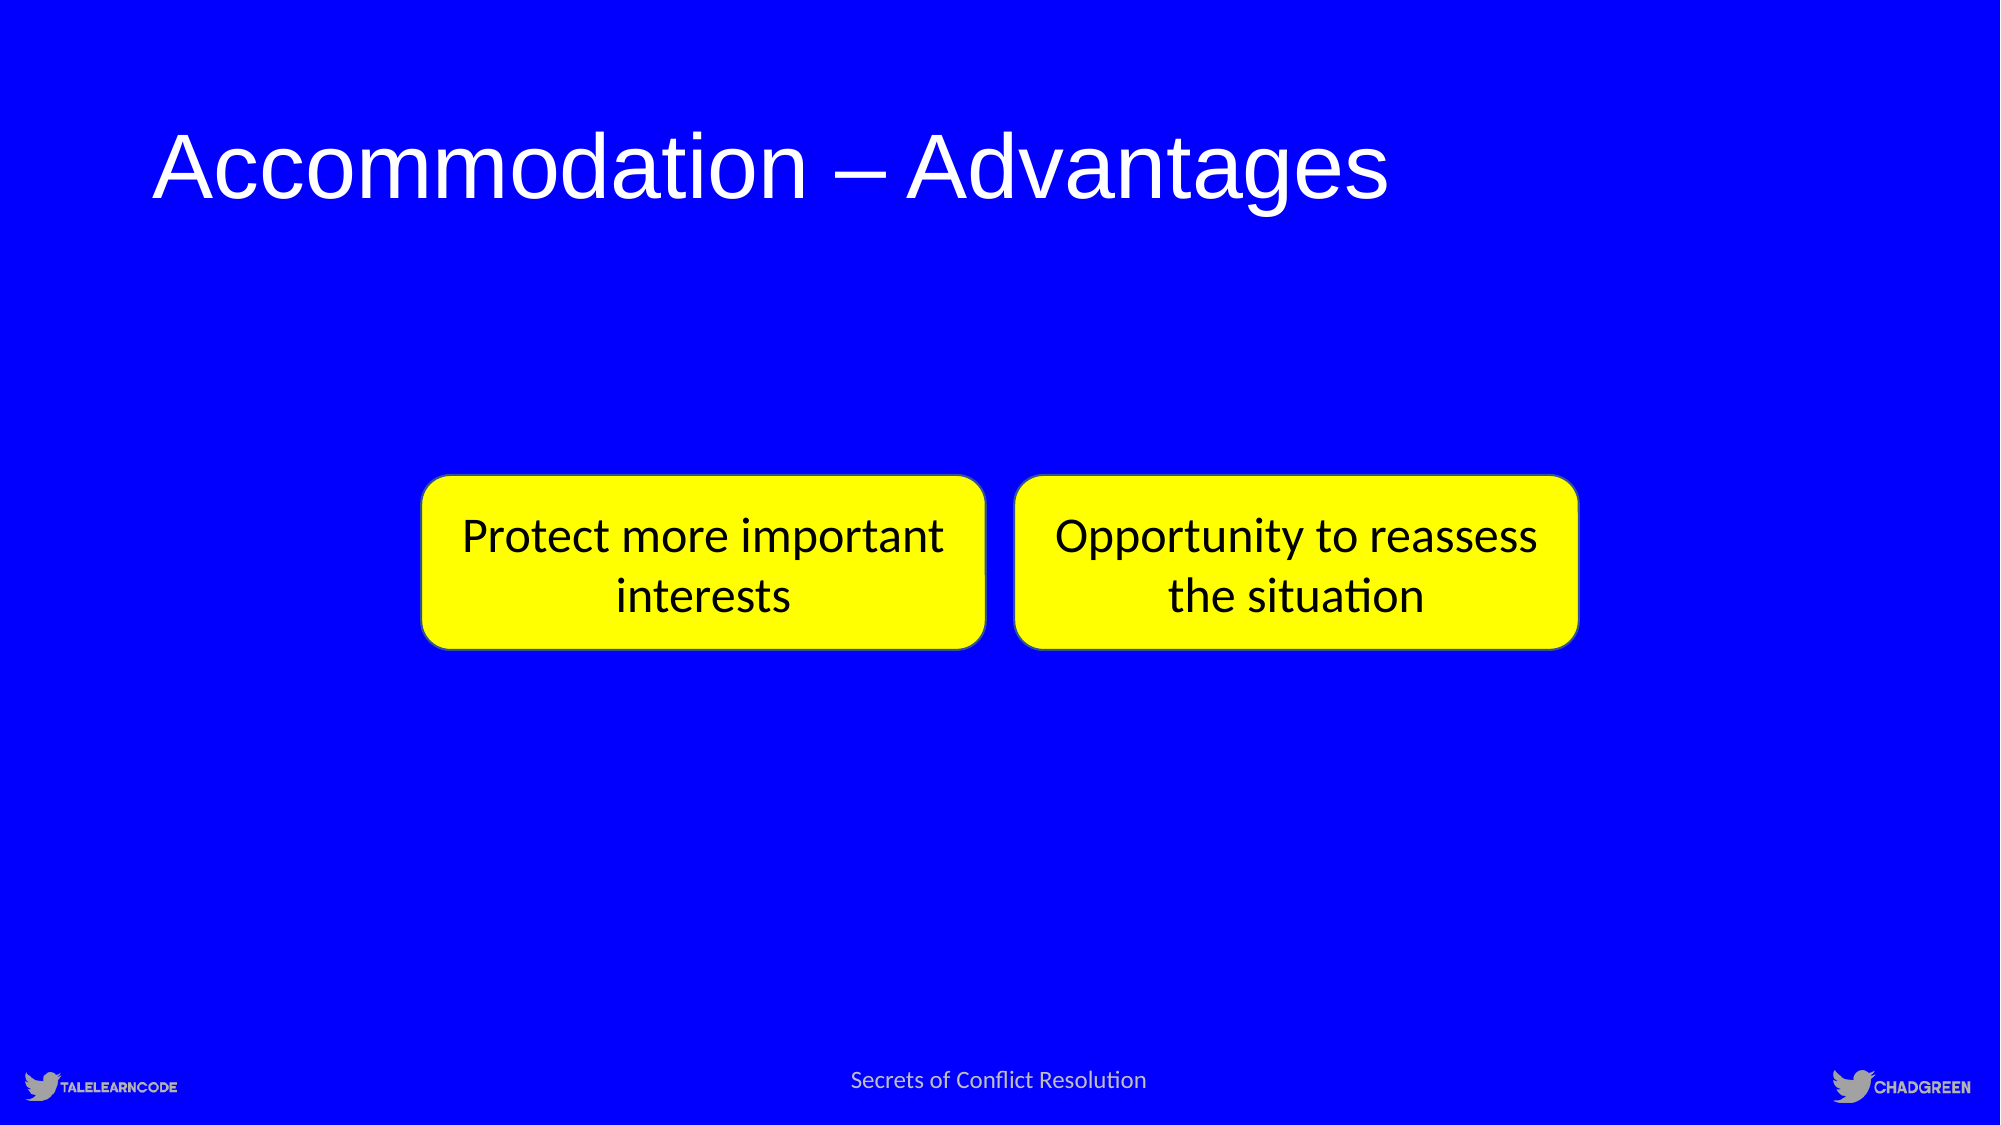

# Accommodation – Advantages
Protect more important interests
Opportunity to reassess the situation